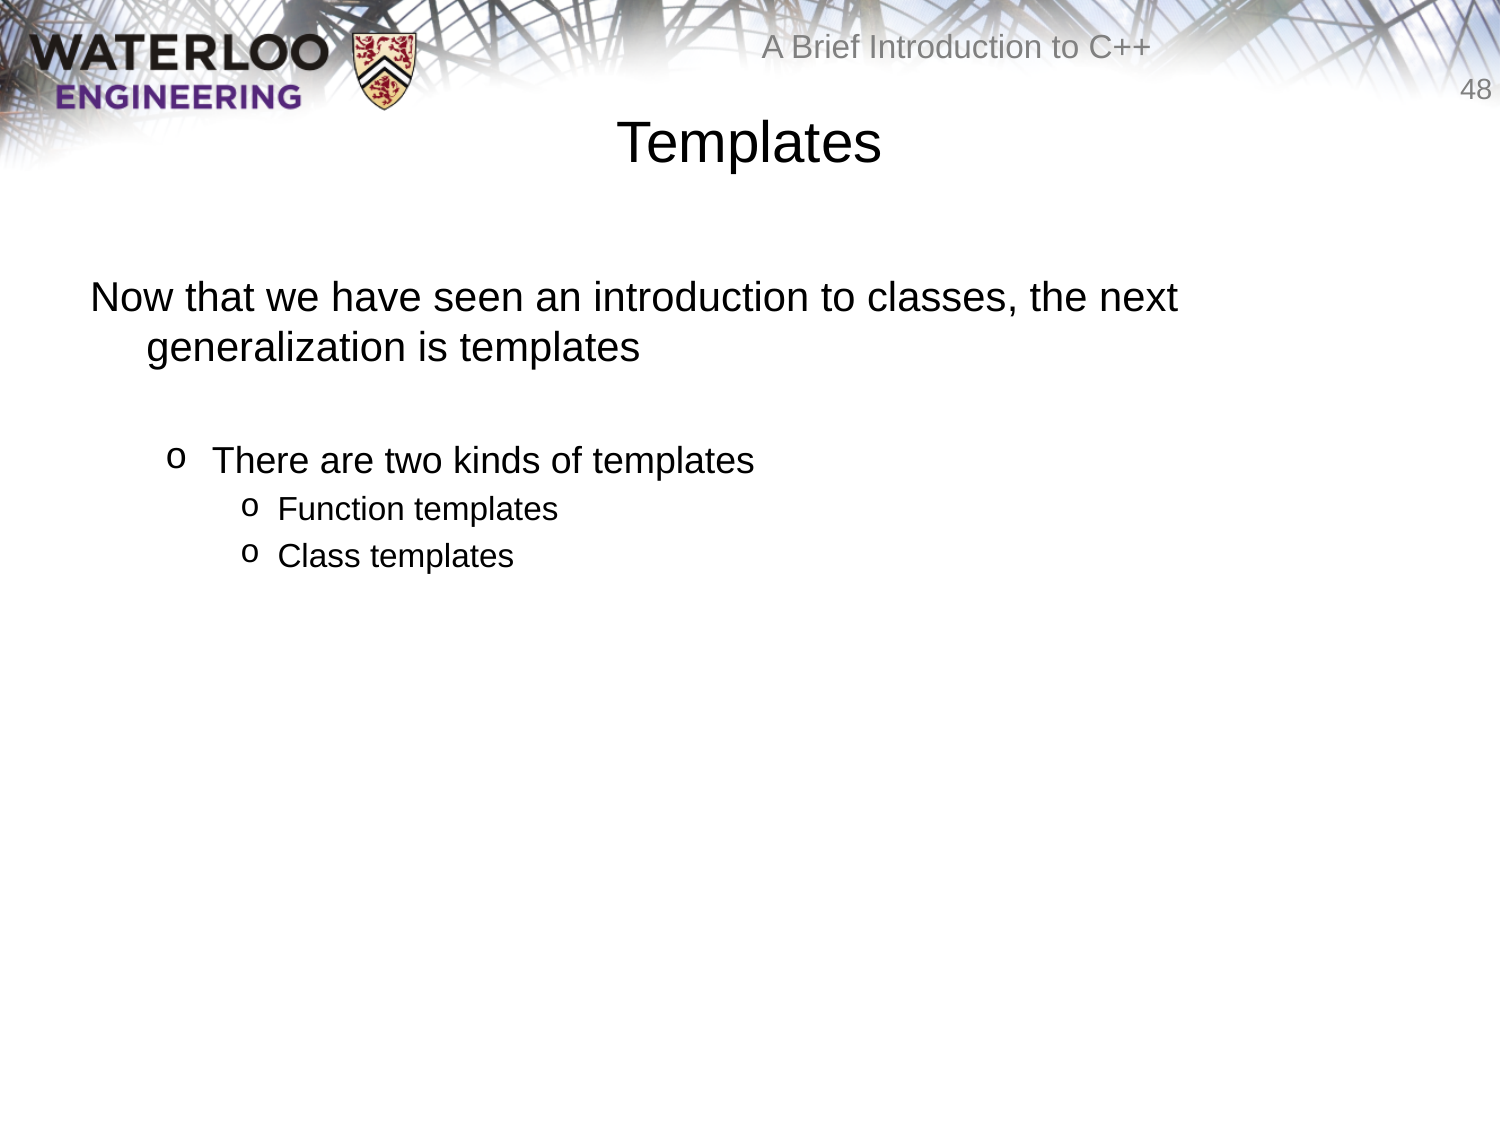

# Templates
Now that we have seen an introduction to classes, the next generalization is templates

There are two kinds of templates
Function templates
Class templates